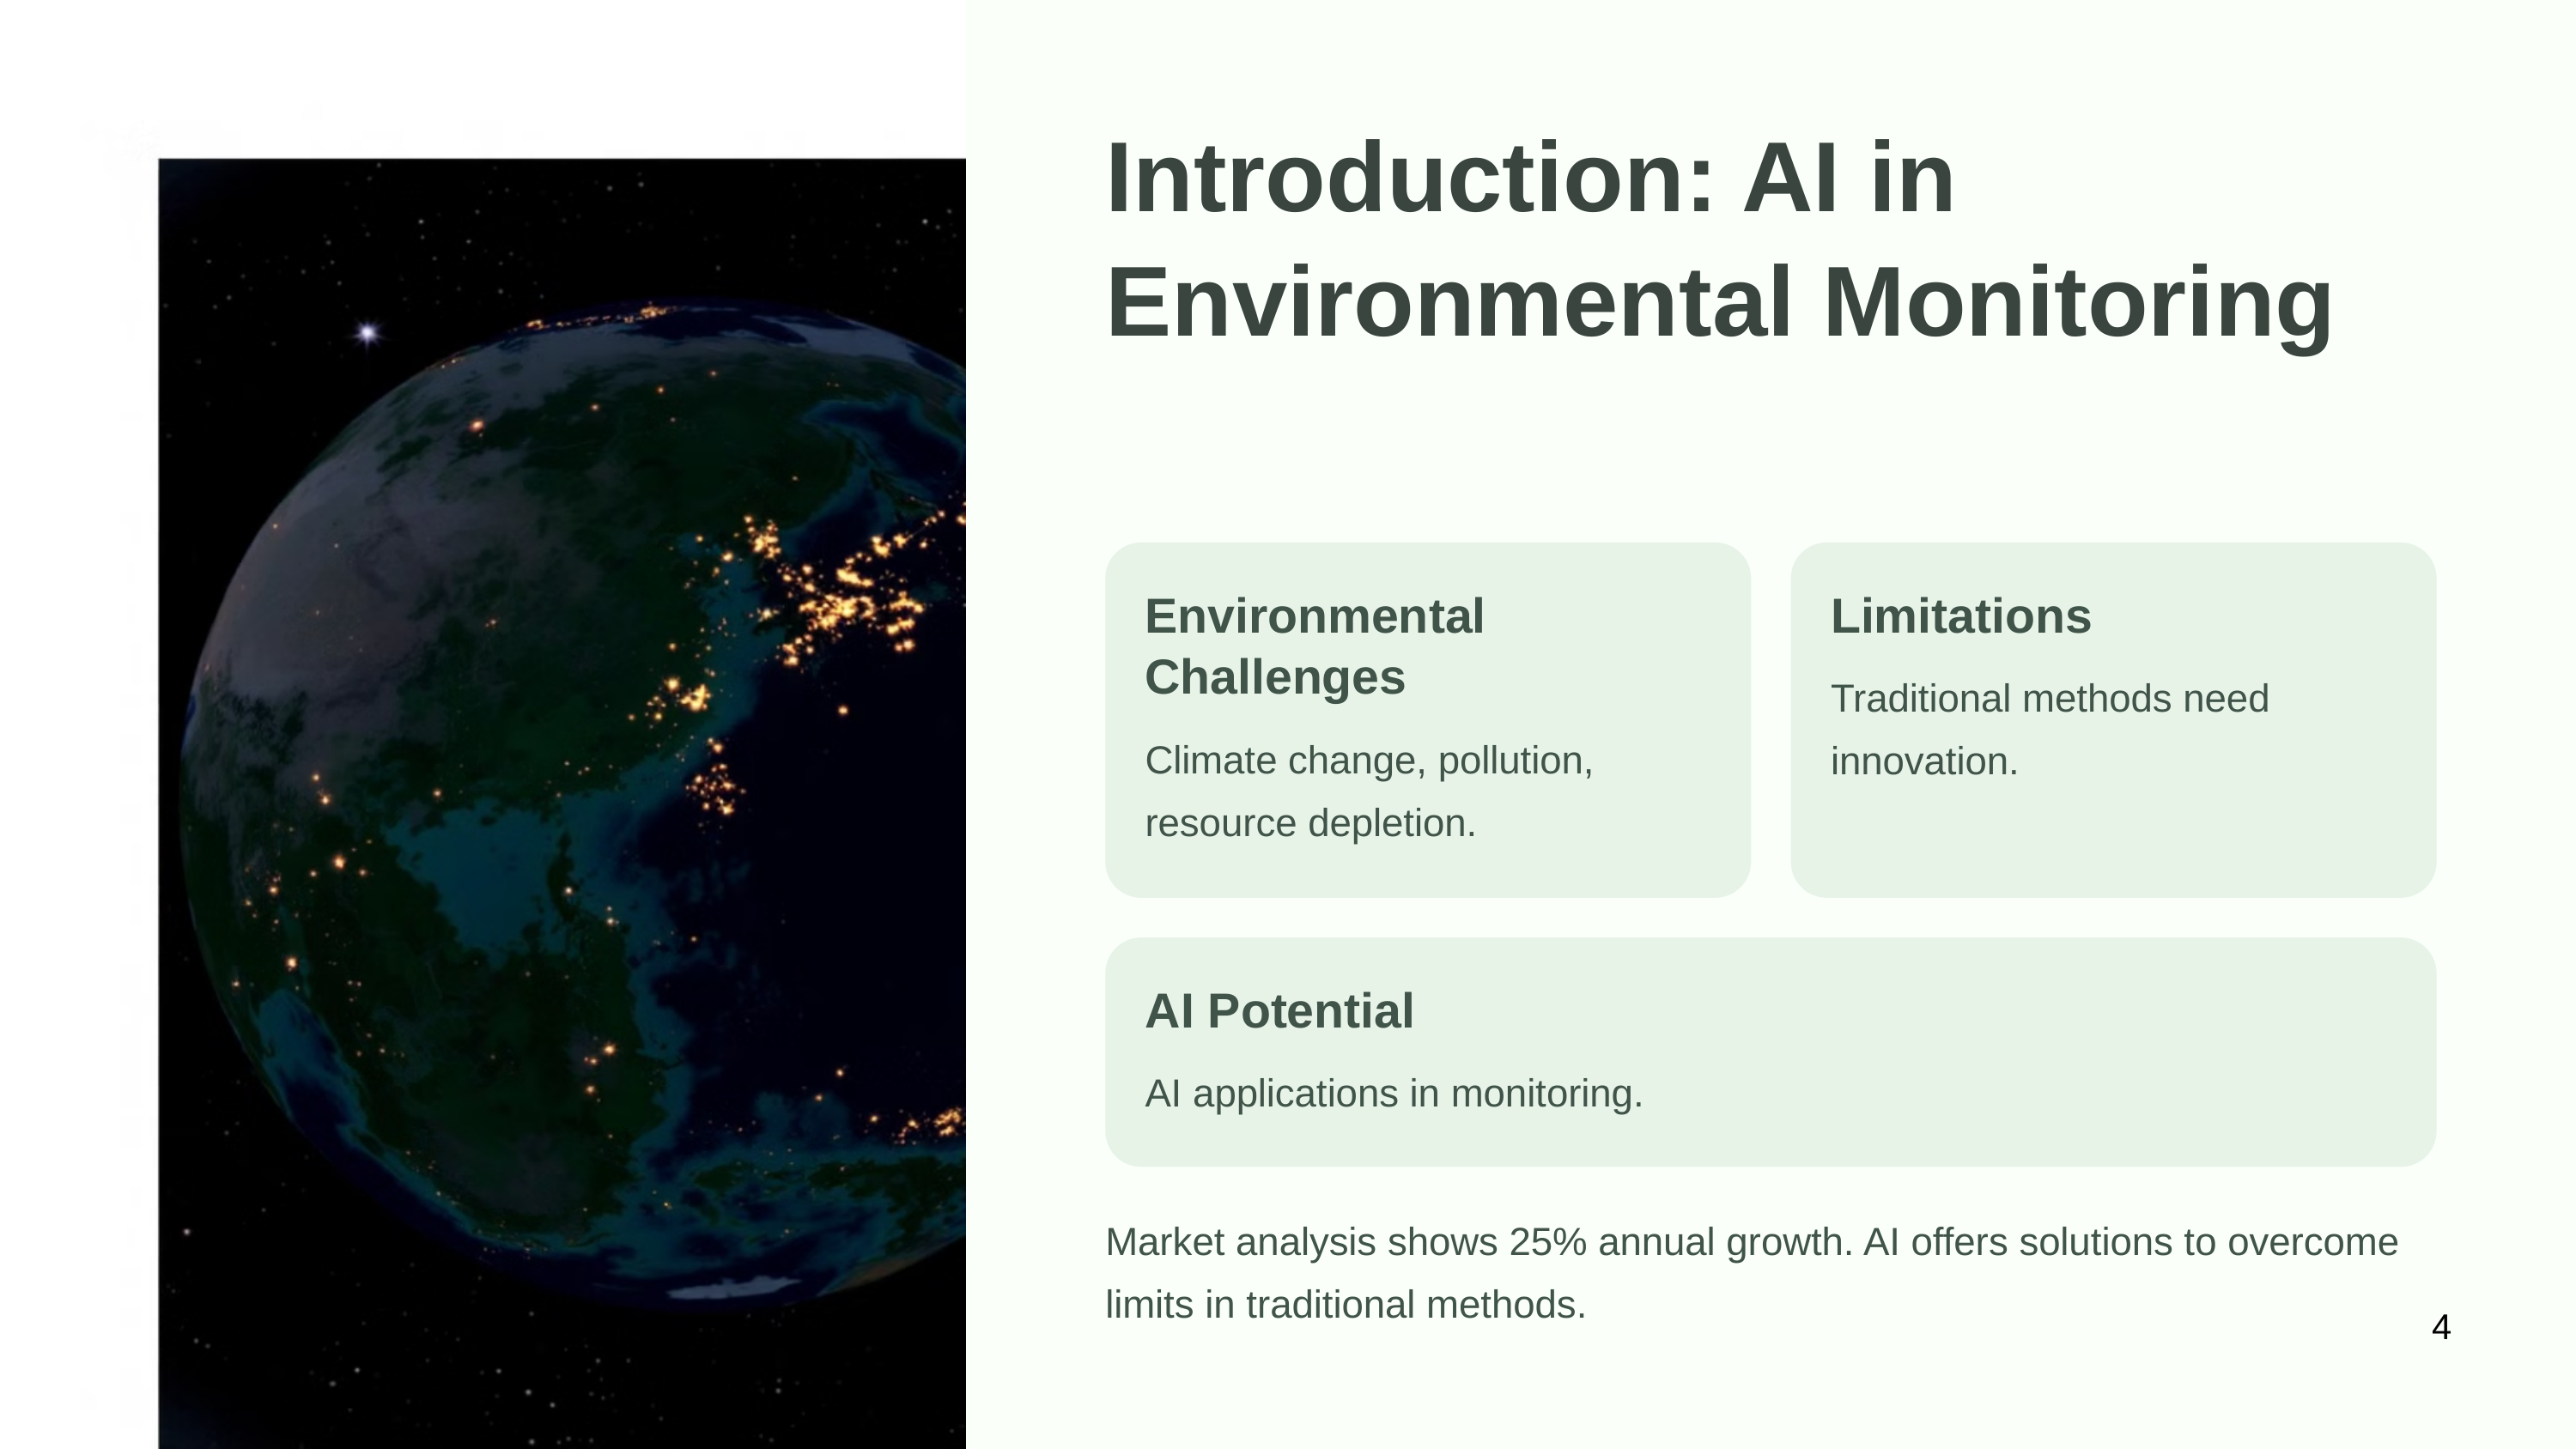

Introduction: AI in Environmental Monitoring

Environmental Challenges

Limitations

Traditional methods need innovation.

Climate change, pollution, resource depletion.

AI Potential

AI applications in monitoring.

Market analysis shows 25% annual growth. AI offers solutions to overcome limits in traditional methods.
4